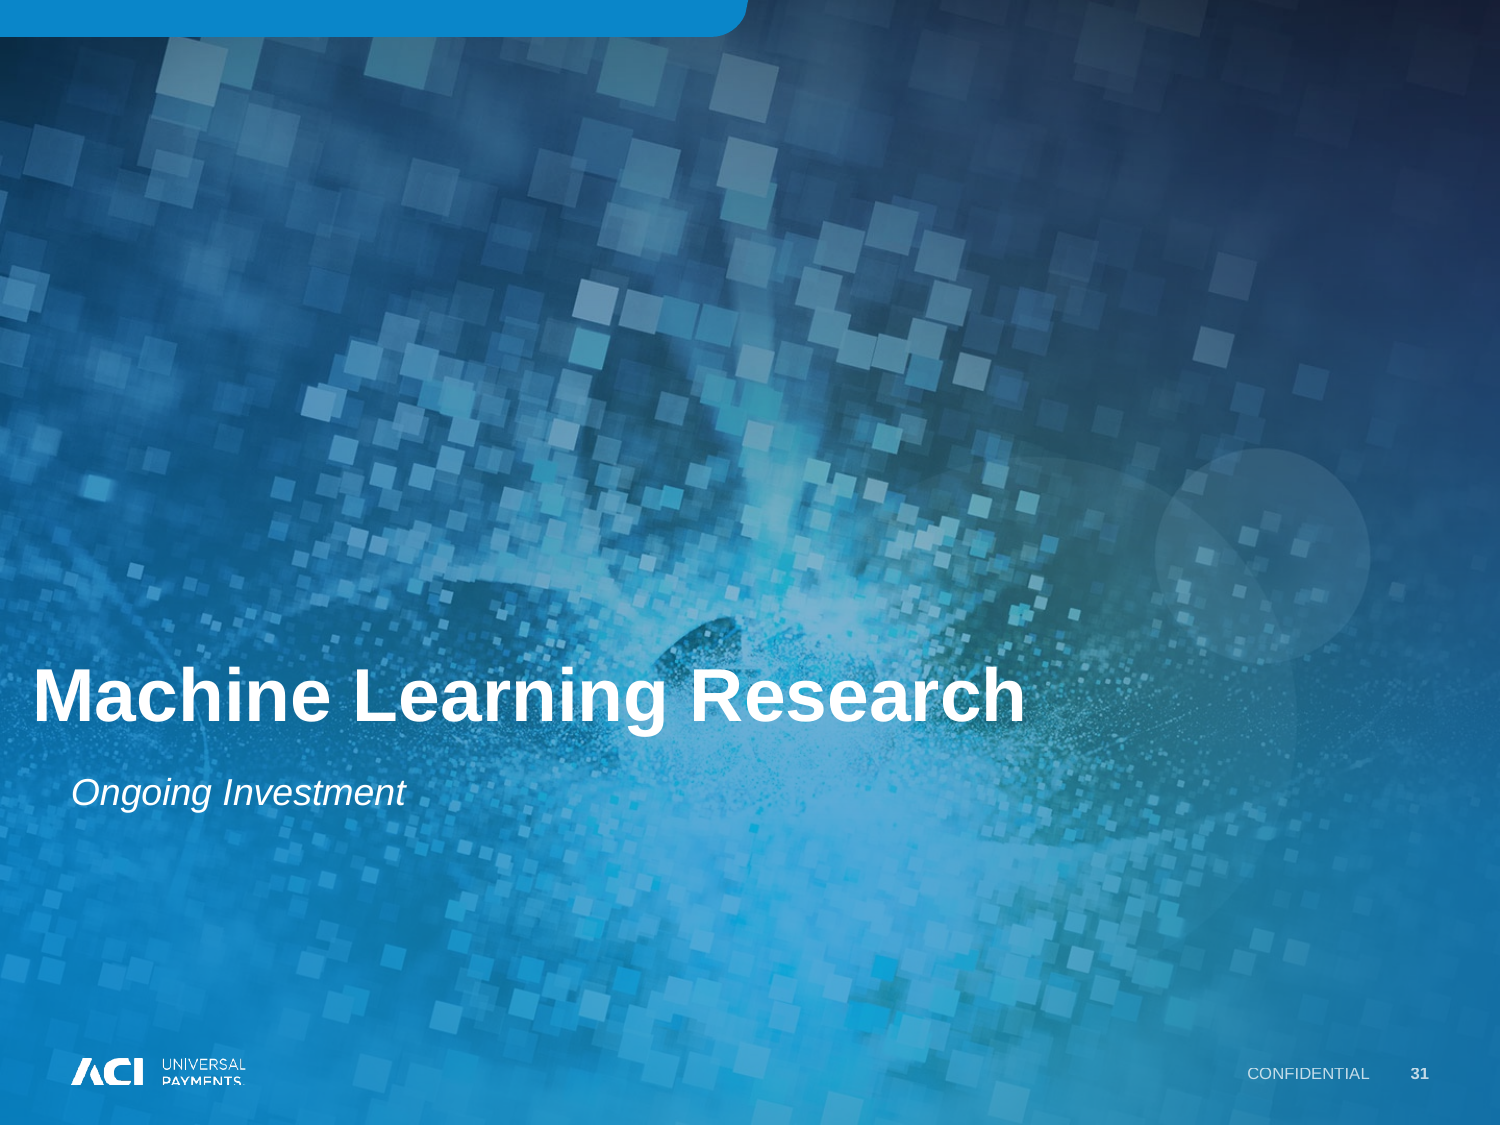

# Machine Learning Research
Ongoing Investment
Confidential
31